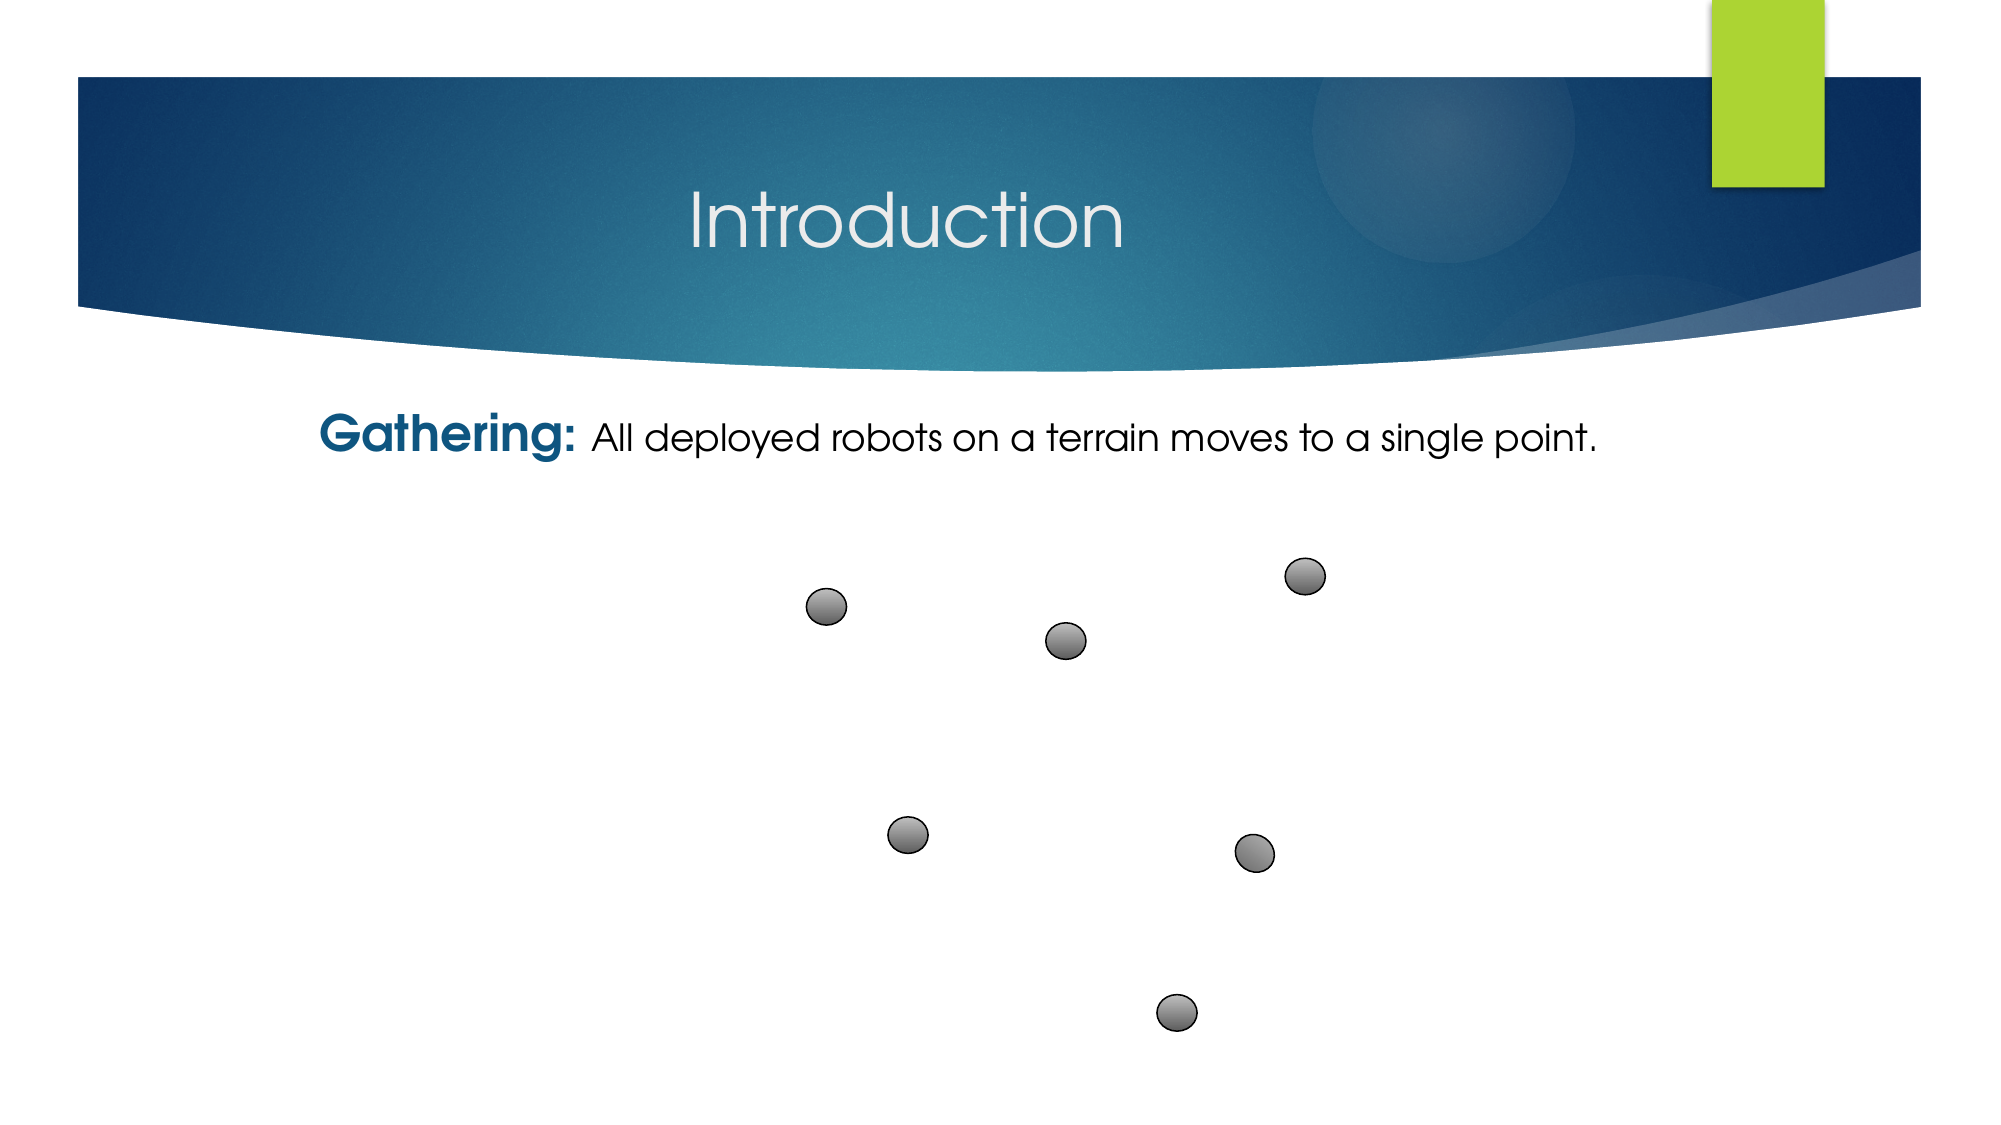

# Introduction
Gathering: All deployed robots on a terrain moves to a single point.